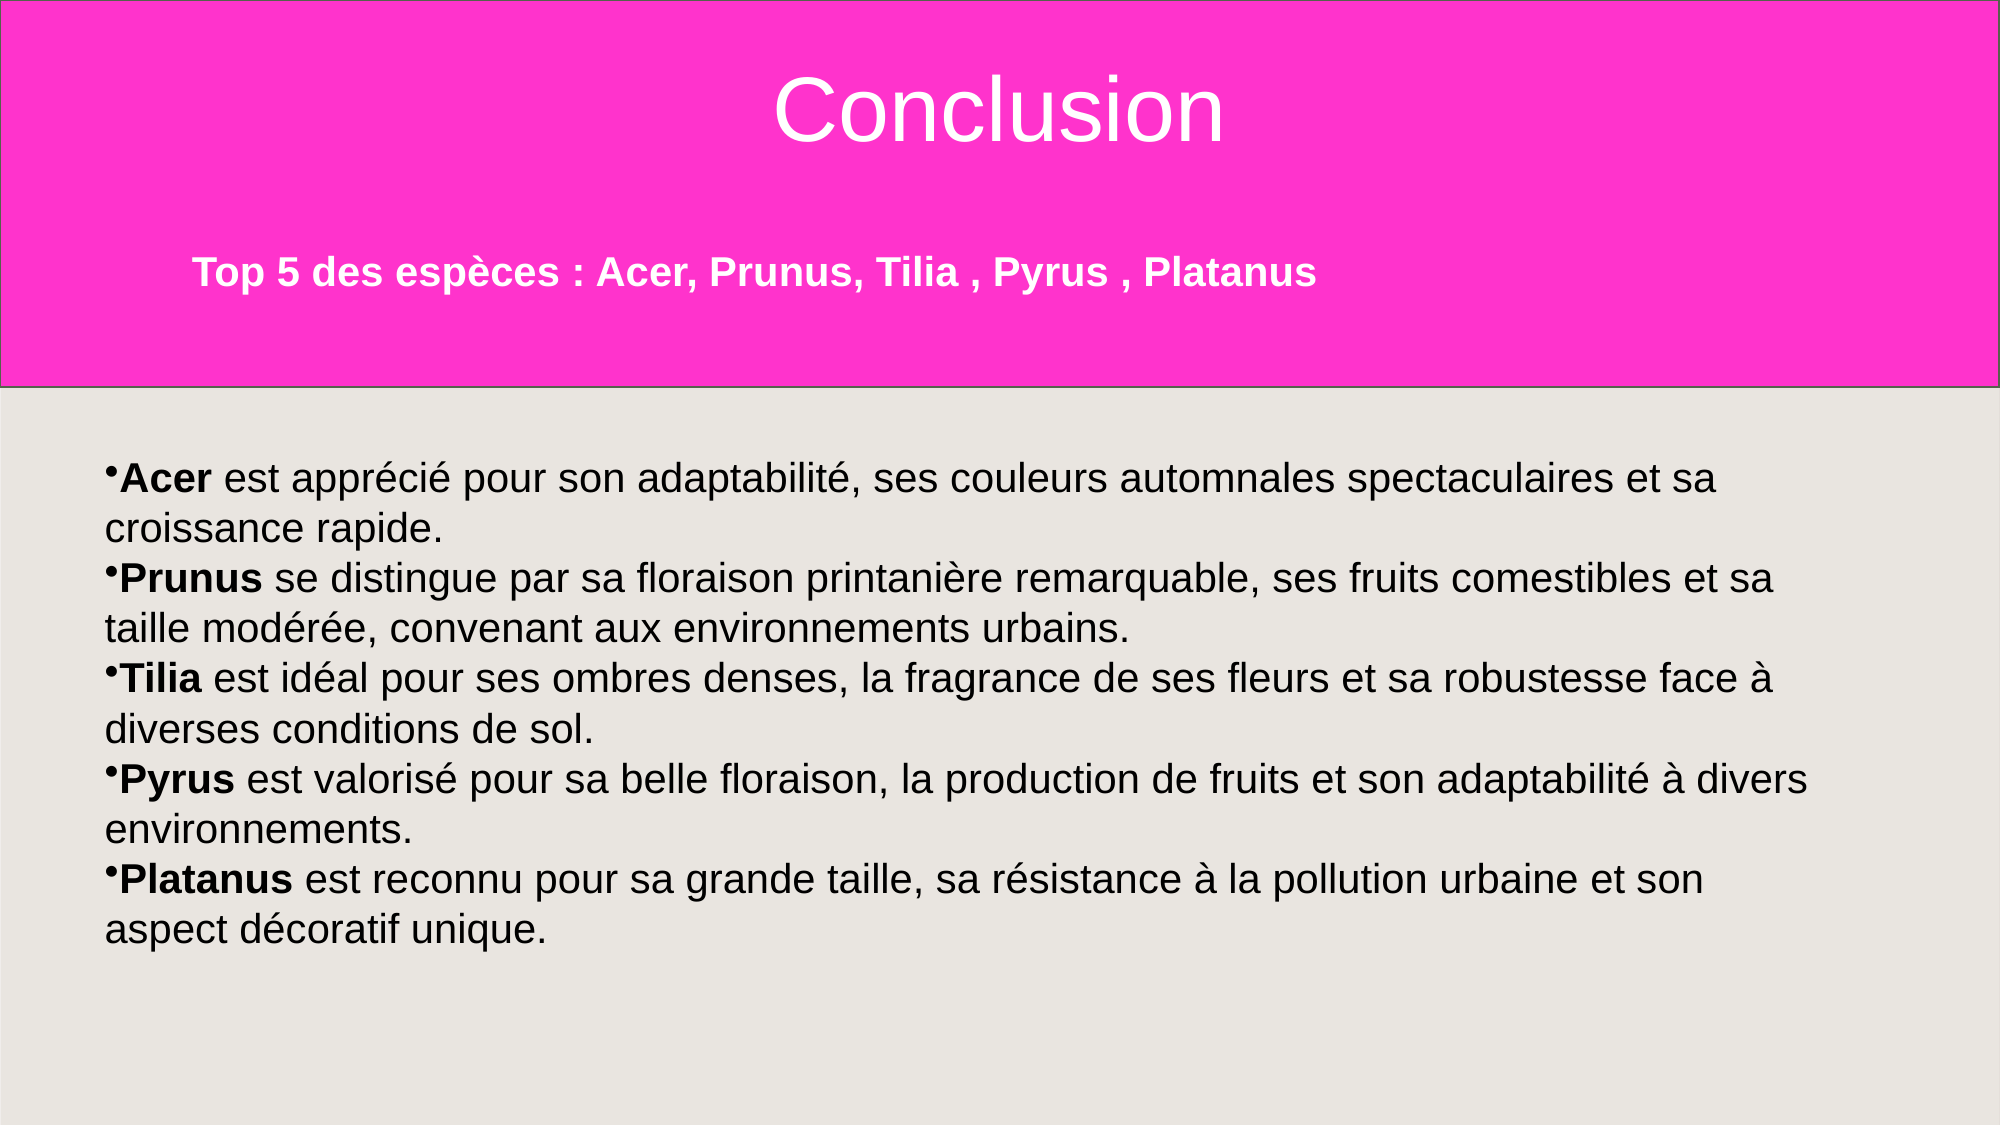

# Conclusion
Top 5 des espèces : Acer, Prunus, Tilia , Pyrus , Platanus

Acer est apprécié pour son adaptabilité, ses couleurs automnales spectaculaires et sa croissance rapide.
Prunus se distingue par sa floraison printanière remarquable, ses fruits comestibles et sa taille modérée, convenant aux environnements urbains.
Tilia est idéal pour ses ombres denses, la fragrance de ses fleurs et sa robustesse face à diverses conditions de sol.
Pyrus est valorisé pour sa belle floraison, la production de fruits et son adaptabilité à divers environnements.
Platanus est reconnu pour sa grande taille, sa résistance à la pollution urbaine et son aspect décoratif unique.